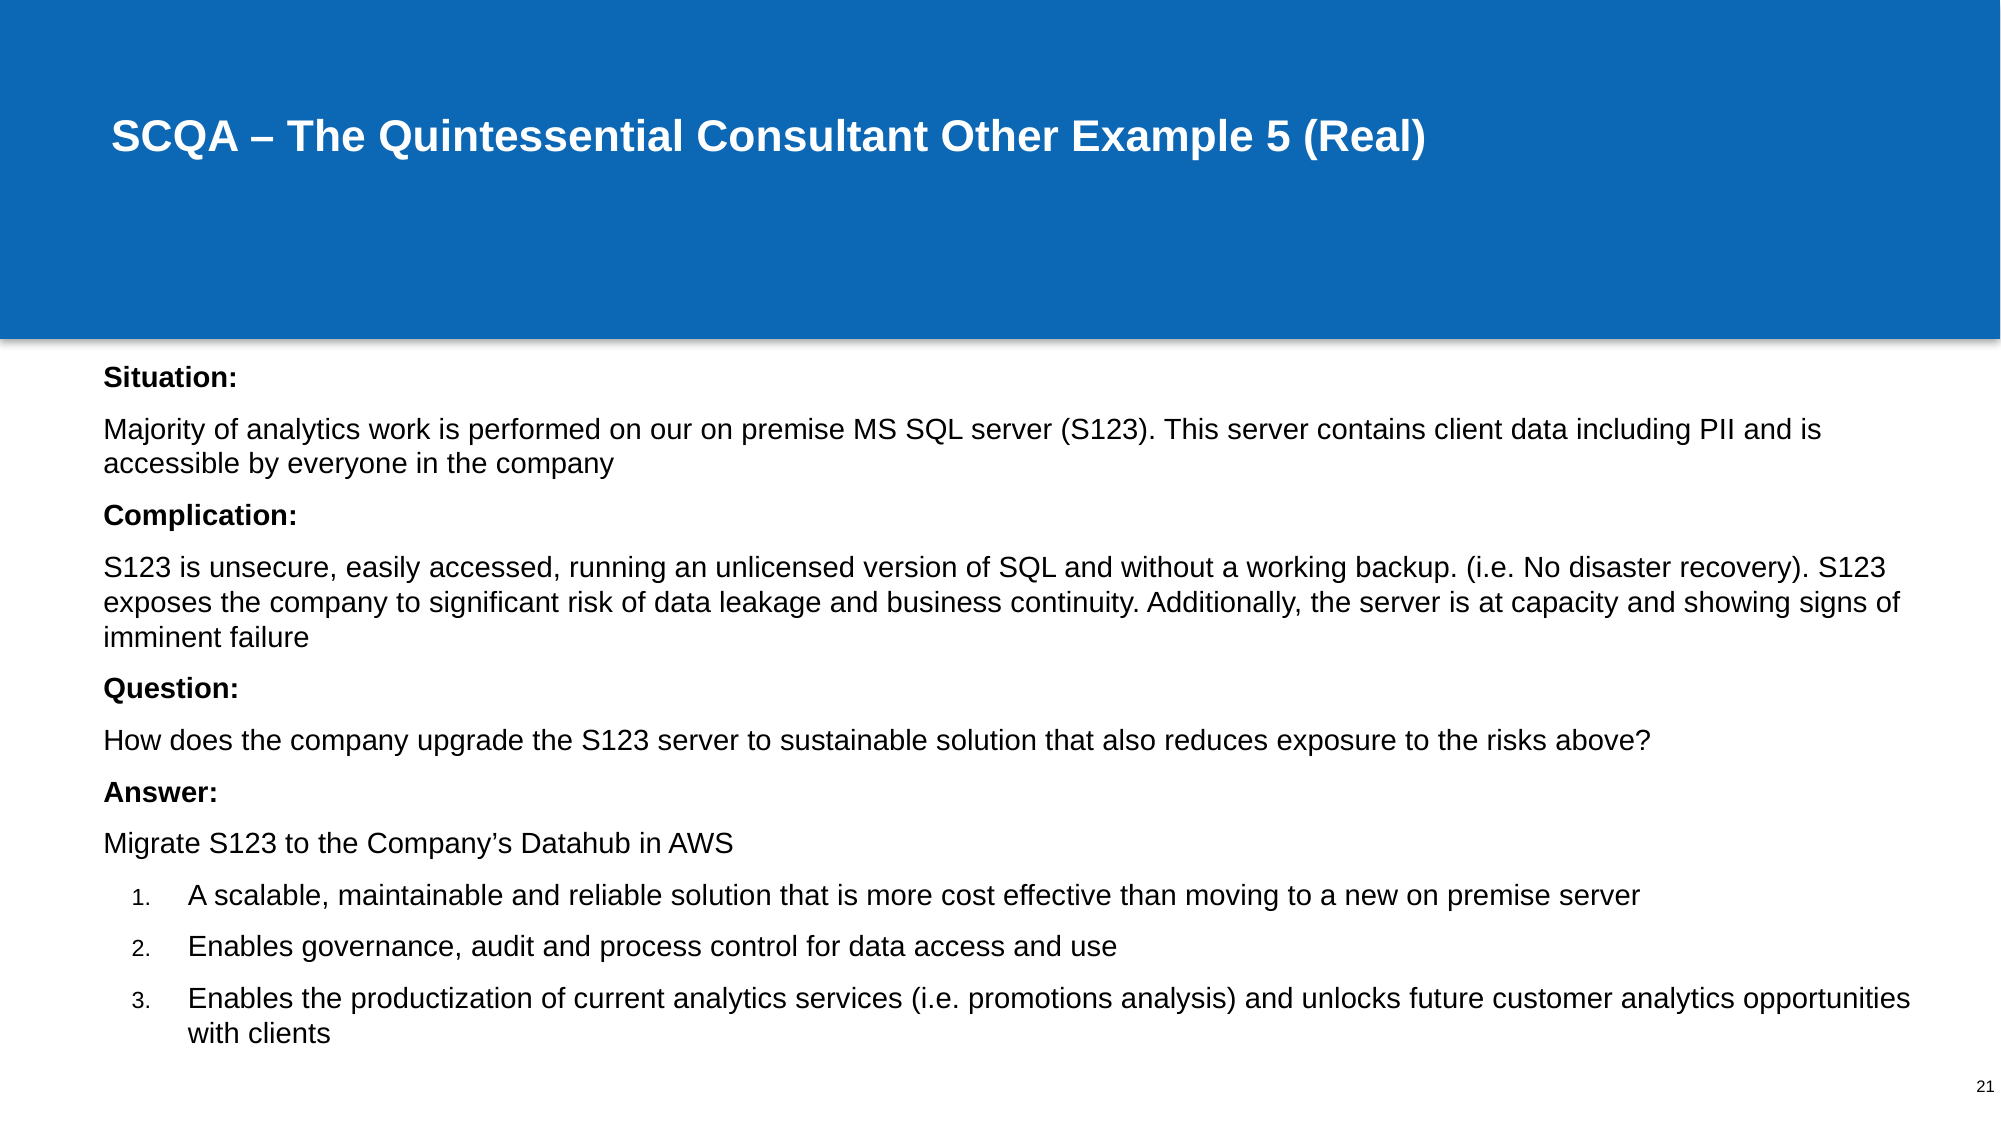

# SCQA – The Quintessential Consultant Other Example 5 (Real)
Situation:
Majority of analytics work is performed on our on premise MS SQL server (S123). This server contains client data including PII and is accessible by everyone in the company
Complication:
S123 is unsecure, easily accessed, running an unlicensed version of SQL and without a working backup. (i.e. No disaster recovery). S123 exposes the company to significant risk of data leakage and business continuity. Additionally, the server is at capacity and showing signs of imminent failure
Question:
How does the company upgrade the S123 server to sustainable solution that also reduces exposure to the risks above?
Answer:
Migrate S123 to the Company’s Datahub in AWS
A scalable, maintainable and reliable solution that is more cost effective than moving to a new on premise server
Enables governance, audit and process control for data access and use
Enables the productization of current analytics services (i.e. promotions analysis) and unlocks future customer analytics opportunities with clients